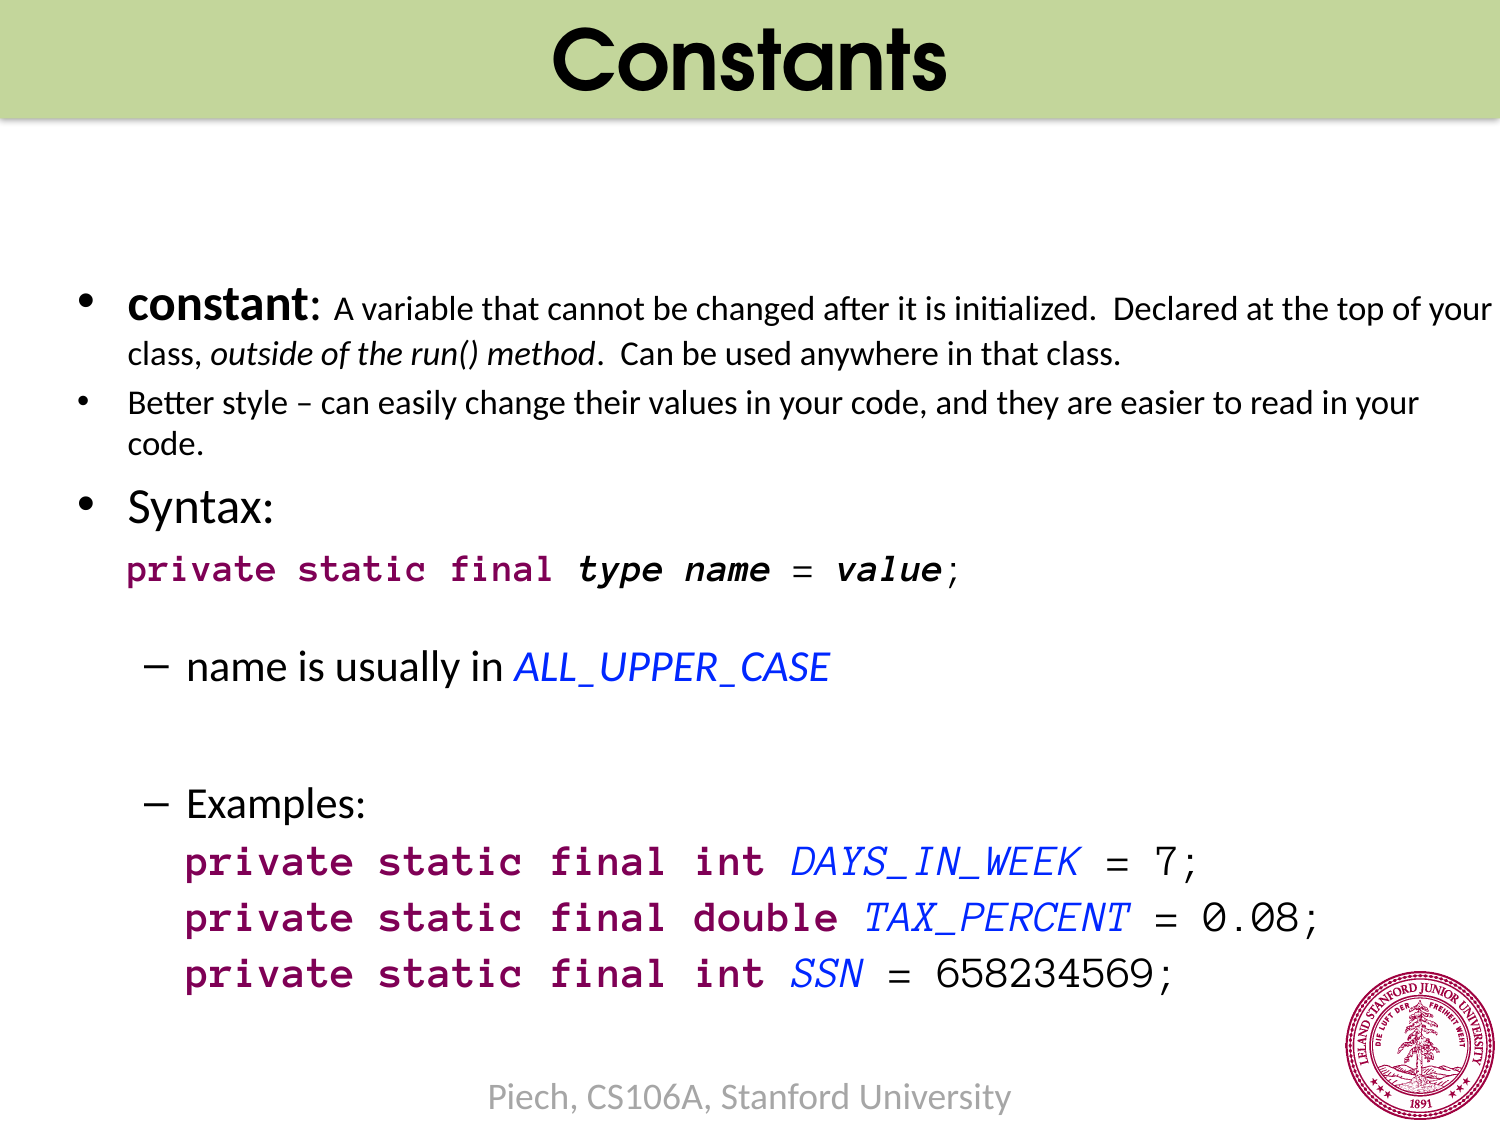

Constants
#
constant: A variable that cannot be changed after it is initialized.  Declared at the top of your class, outside of the run() method.  Can be used anywhere in that class.
Better style – can easily change their values in your code, and they are easier to read in your code.
Syntax:
	private static final type name = value;

name is usually in ALL_UPPER_CASE

Examples:
	private static final int DAYS_IN_WEEK = 7;
	private static final double TAX_PERCENT = 0.08;
	private static final int SSN = 658234569;